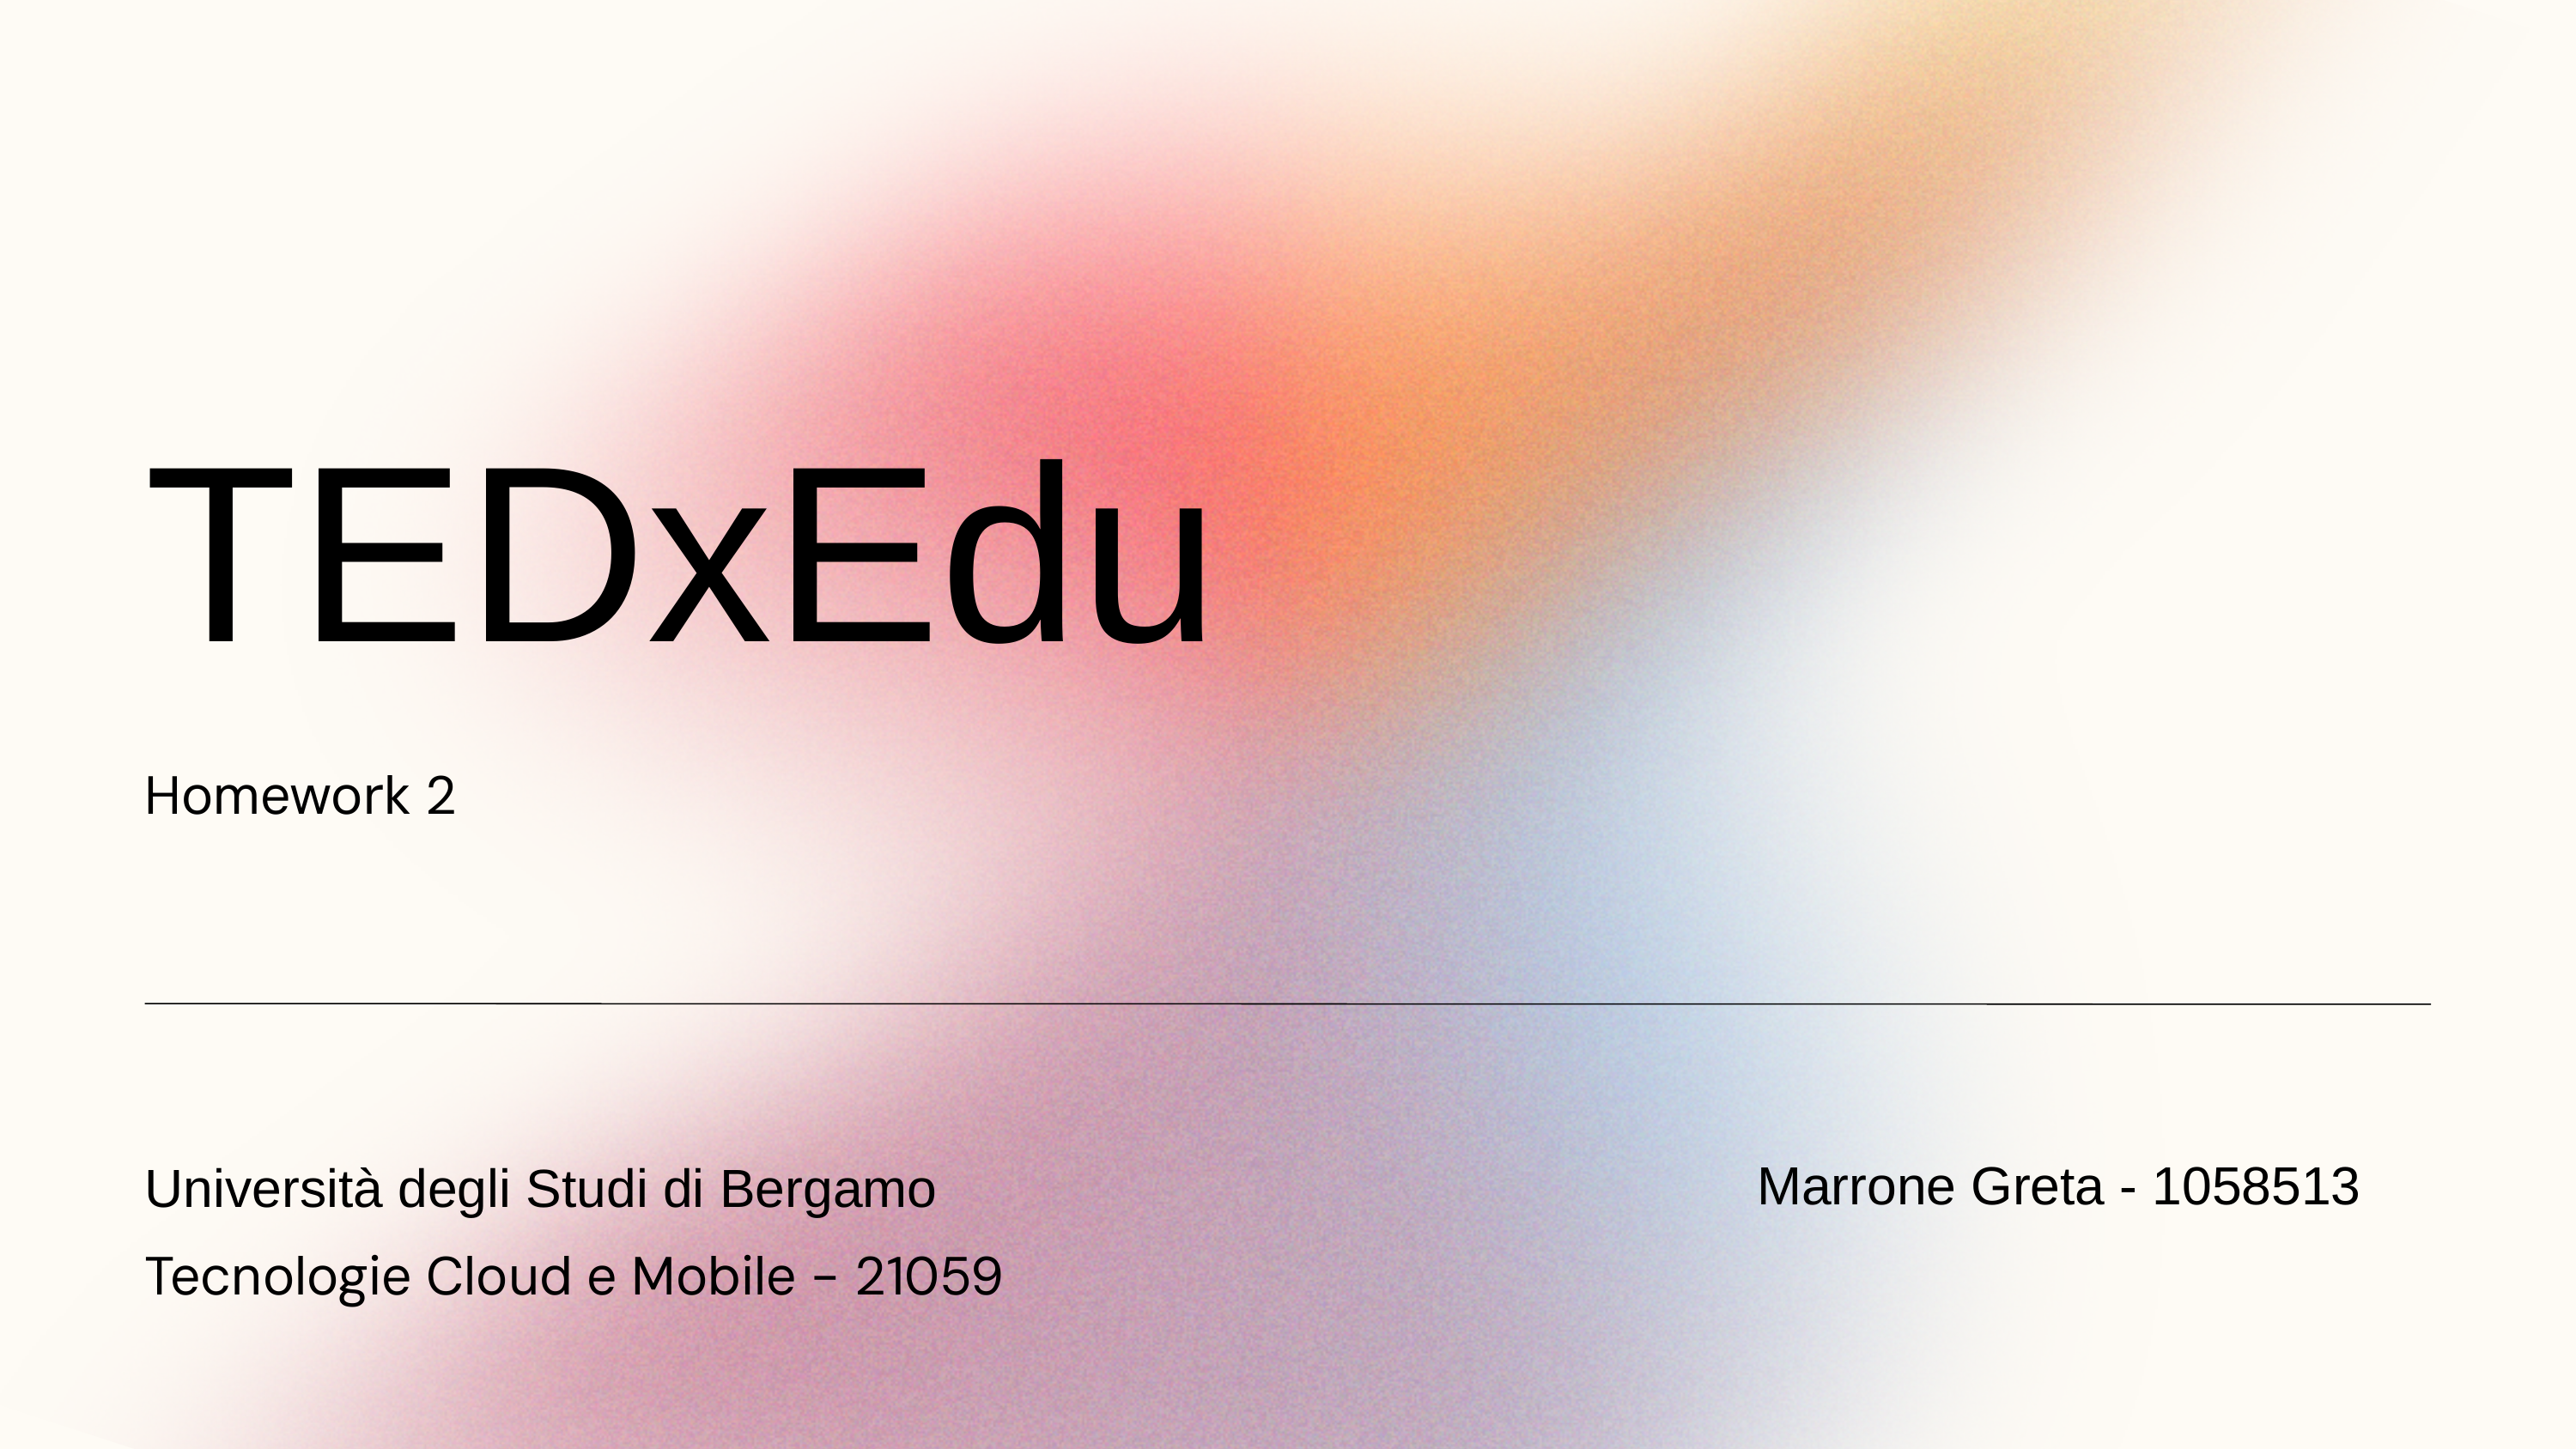

TEDxEdu
Homework 2

Marrone Greta - 1058513
Università degli Studi di Bergamo
Tecnologie Cloud e Mobile - 21059